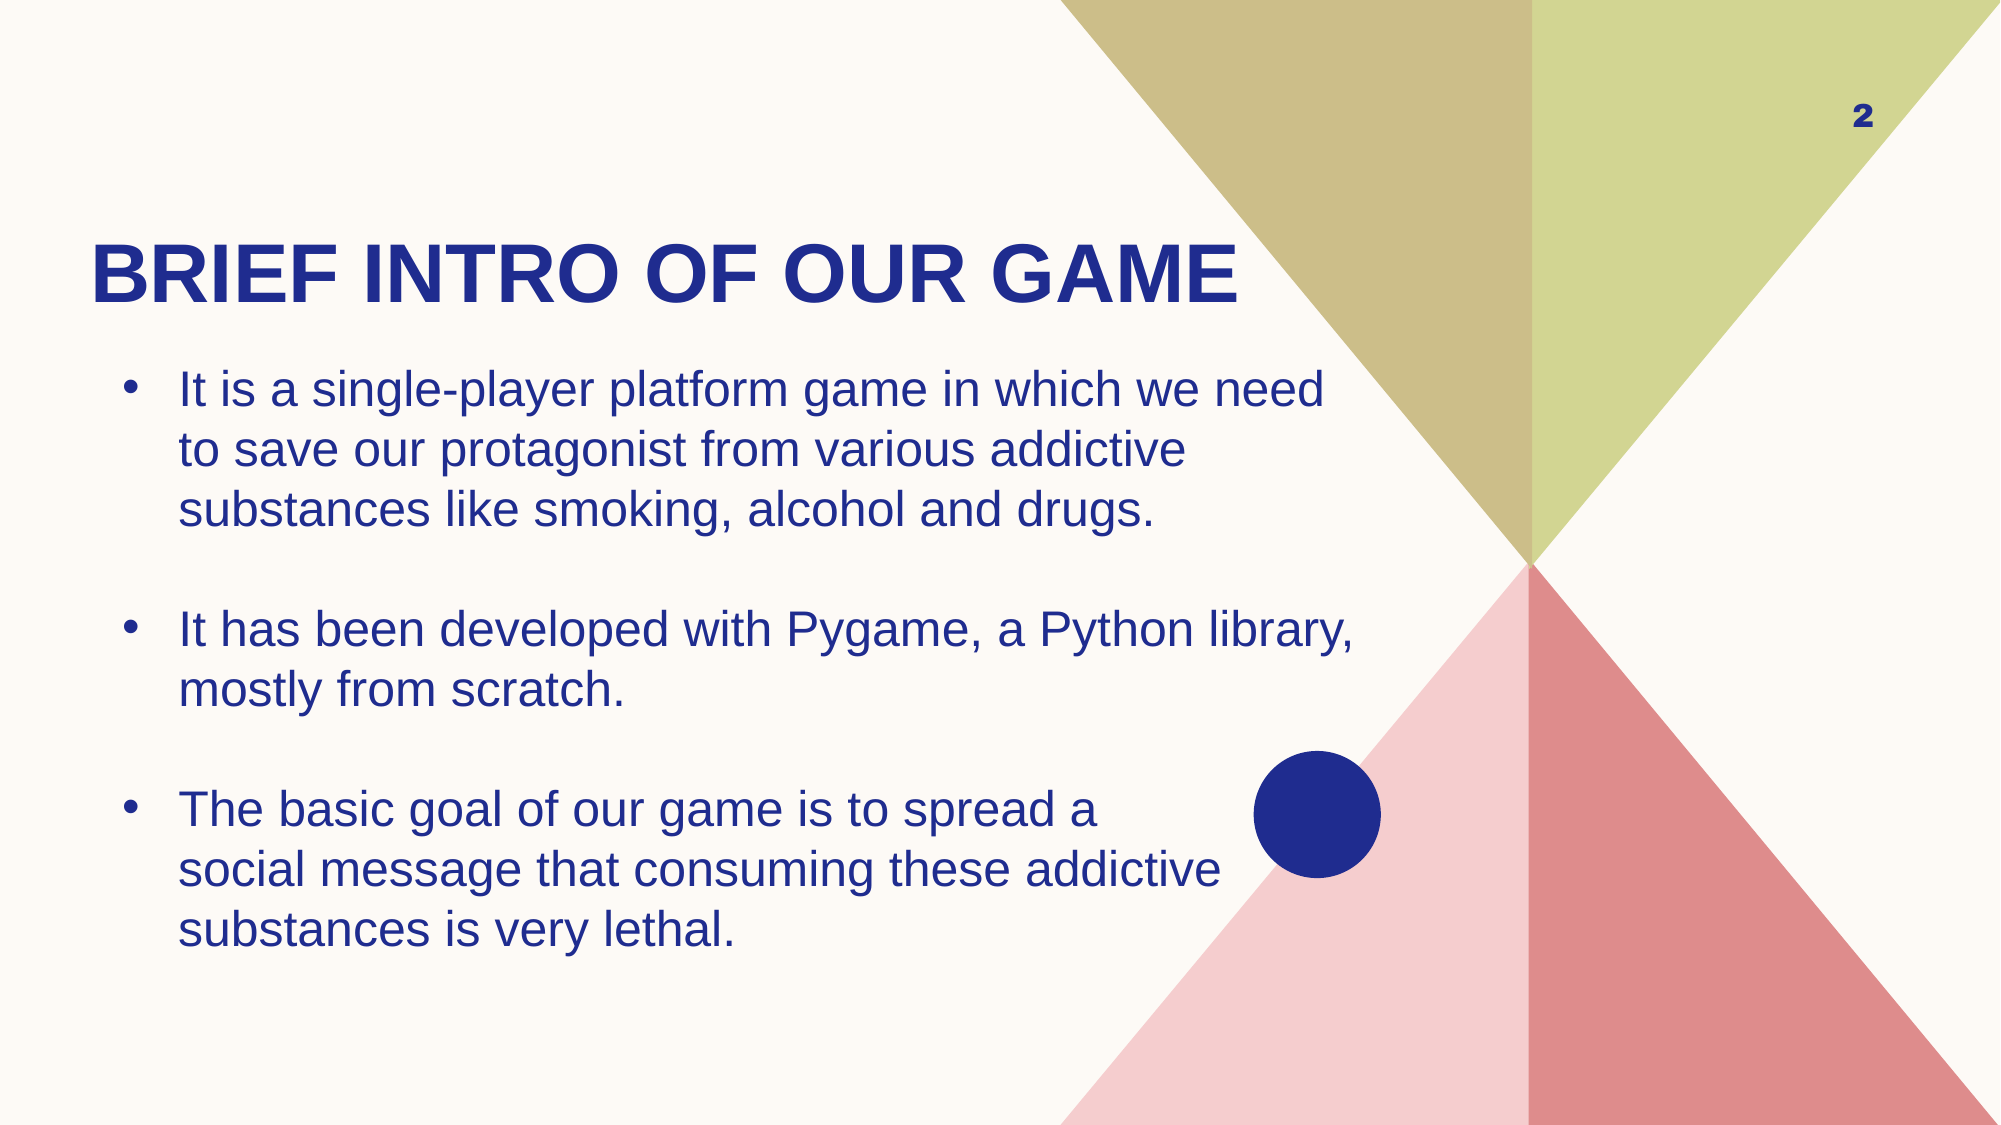

2
# Brief Intro of our Game
It is a single-player platform game in which we need to save our protagonist from various addictive substances like smoking, alcohol and drugs.

It has been developed with Pygame, a Python library, mostly from scratch.

The basic goal of our game is to spread a
    social message that consuming these addictive
    substances is very lethal.